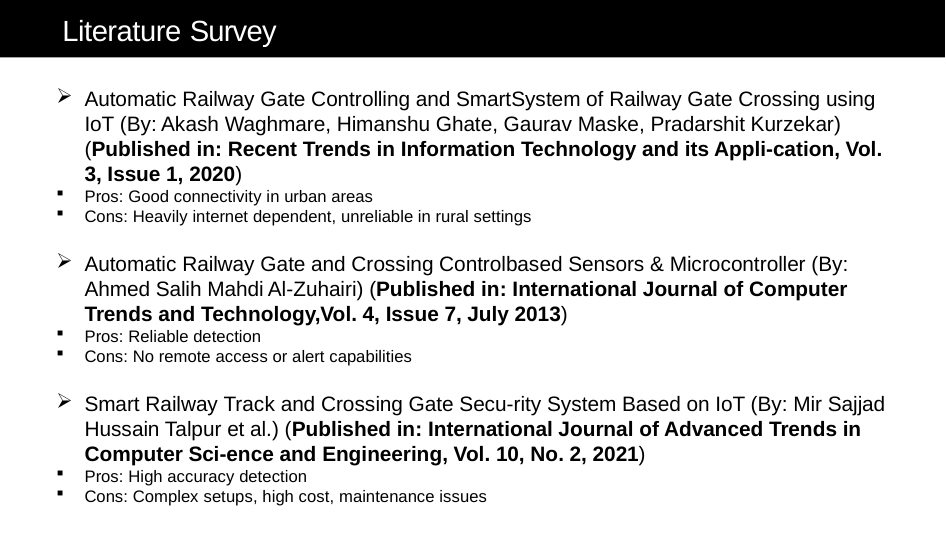

# Literature Survey
Automatic Railway Gate Controlling and SmartSystem of Railway Gate Crossing using IoT (By: Akash Waghmare, Himanshu Ghate, Gaurav Maske, Pradarshit Kurzekar) (Published in: Recent Trends in Information Technology and its Appli-cation, Vol. 3, Issue 1, 2020)
Pros: Good connectivity in urban areas
Cons: Heavily internet dependent, unreliable in rural settings

Automatic Railway Gate and Crossing Controlbased Sensors & Microcontroller (By: Ahmed Salih Mahdi Al-Zuhairi) (Published in: International Journal of Computer Trends and Technology,Vol. 4, Issue 7, July 2013)
Pros: Reliable detection
Cons: No remote access or alert capabilities

Smart Railway Track and Crossing Gate Secu-rity System Based on IoT (By: Mir Sajjad Hussain Talpur et al.) (Published in: International Journal of Advanced Trends in Computer Sci-ence and Engineering, Vol. 10, No. 2, 2021)
Pros: High accuracy detection
Cons: Complex setups, high cost, maintenance issues